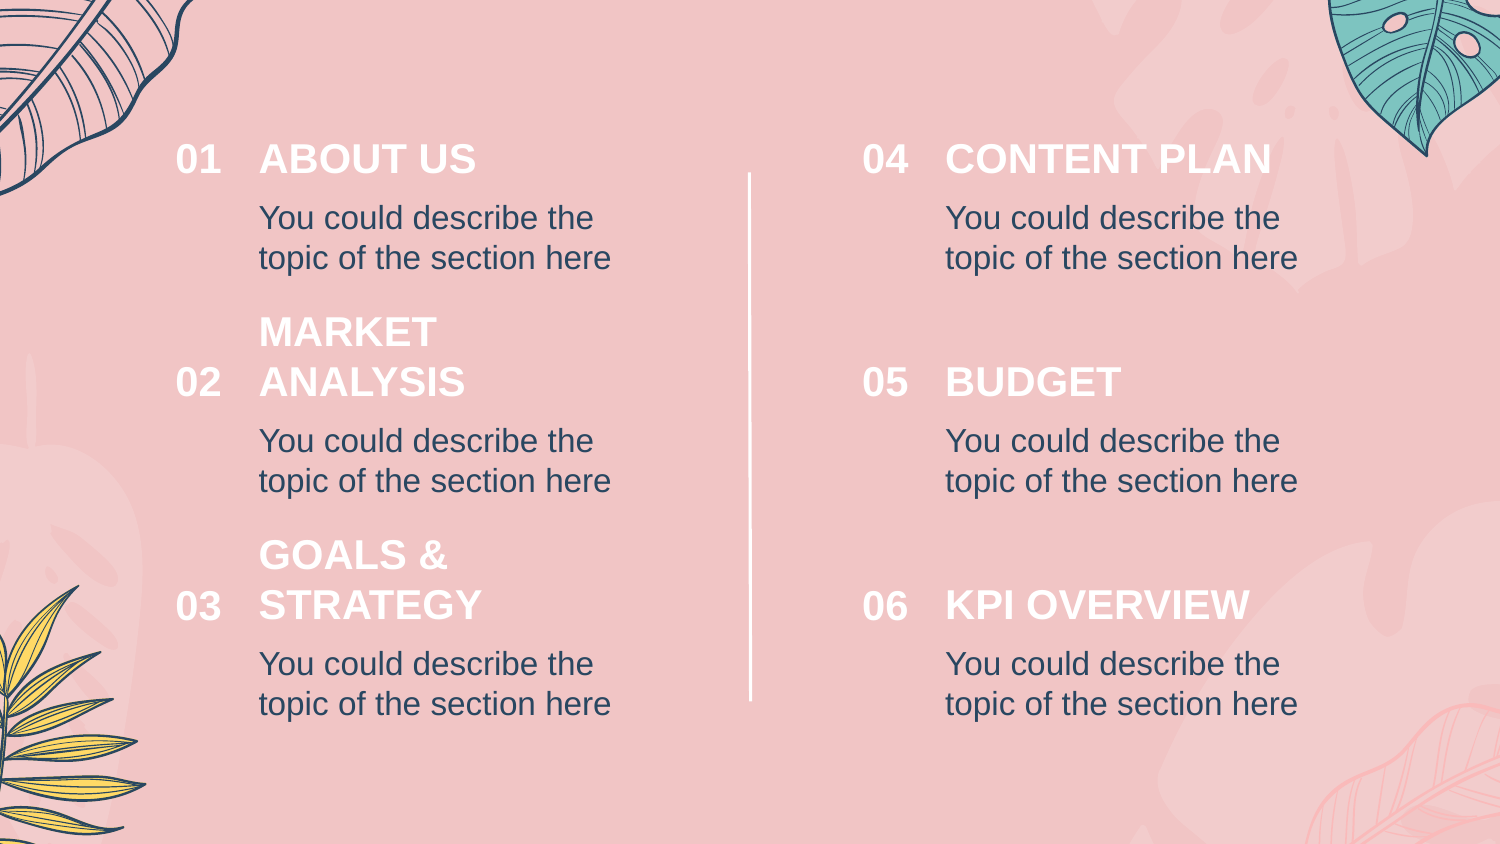

01
04
# ABOUT US
CONTENT PLAN
You could describe the topic of the section here
You could describe the topic of the section here

02
05
MARKET ANALYSIS
BUDGET
You could describe the topic of the section here

You could describe the topic of the section here

03
06
GOALS & STRATEGY
KPI OVERVIEW

You could describe the topic of the section here

You could describe the topic of the section here